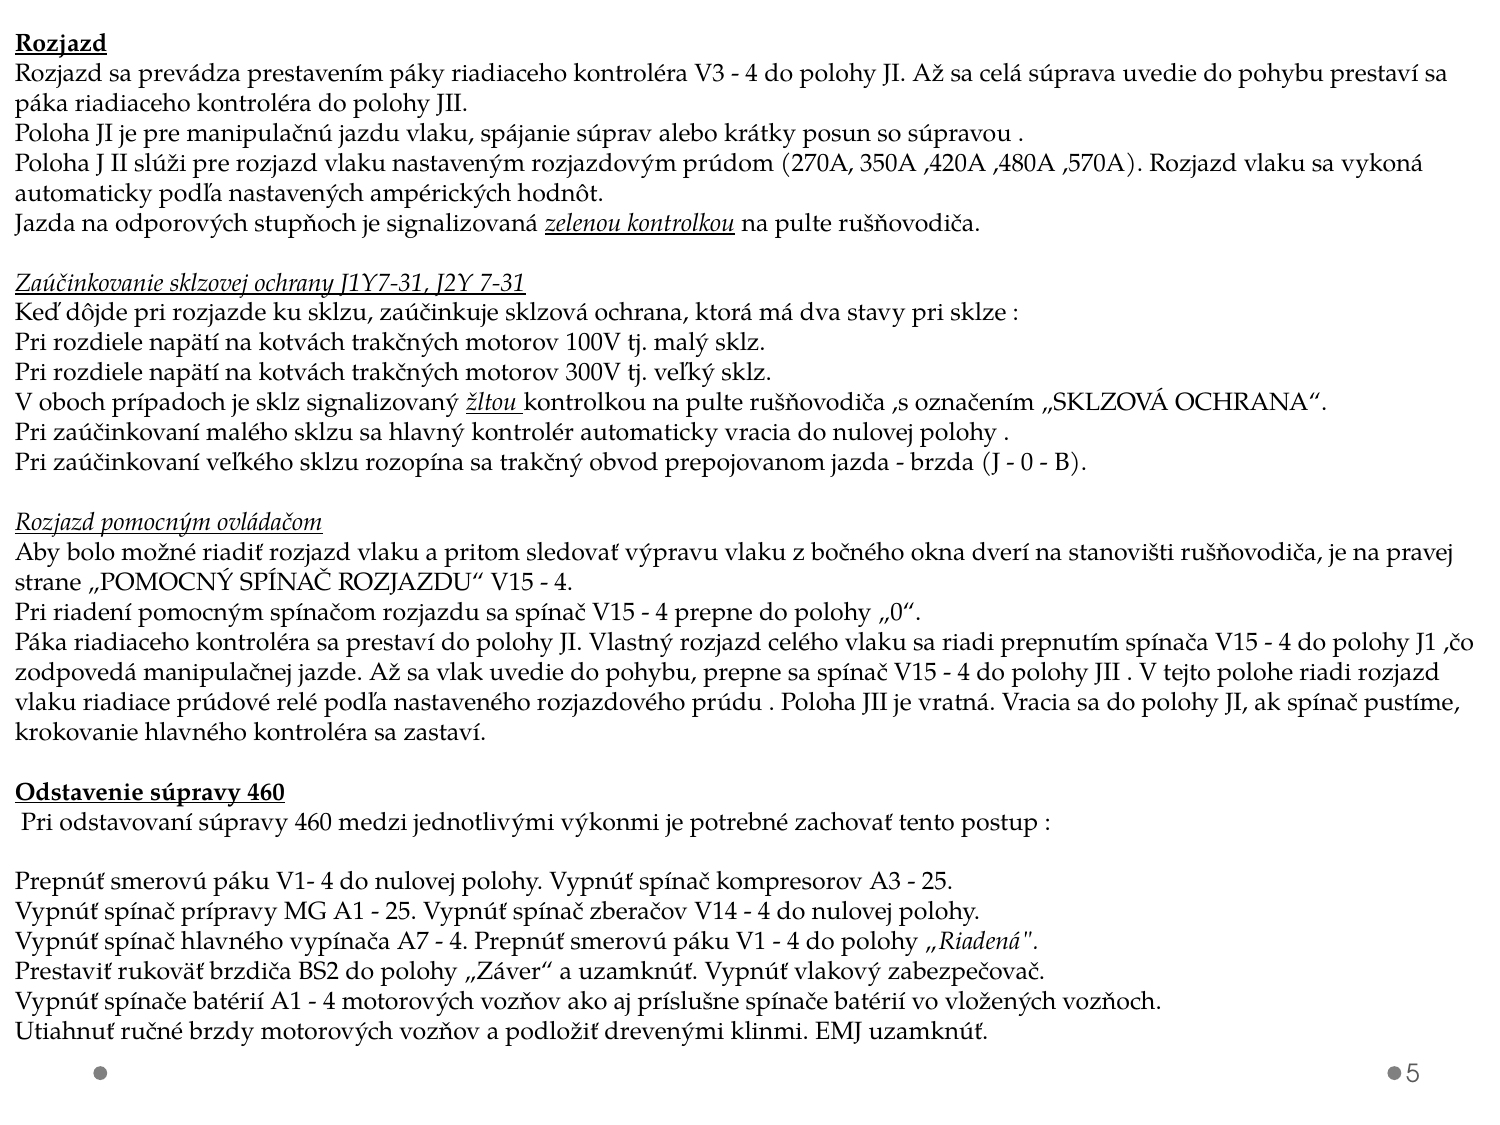

Rozjazd
Rozjazd sa prevádza prestavením páky riadiaceho kontroléra V3 - 4 do polohy JI. Až sa celá súprava uvedie do pohybu prestaví sa páka riadiaceho kontroléra do polohy JII.
Poloha JI je pre manipulačnú jazdu vlaku, spájanie súprav alebo krátky posun so súpravou .
Poloha J II slúži pre rozjazd vlaku nastaveným rozjazdovým prúdom (270A, 350A ,420A ,480A ,570A). Rozjazd vlaku sa vykoná automaticky podľa nastavených ampérických hodnôt.
Jazda na odporových stupňoch je signalizovaná zelenou kontrolkou na pulte rušňovodiča.

Zaúčinkovanie sklzovej ochrany J1Y7-31, J2Y 7-31
Keď dôjde pri rozjazde ku sklzu, zaúčinkuje sklzová ochrana, ktorá má dva stavy pri sklze :
Pri rozdiele napätí na kotvách trakčných motorov 100V tj. malý sklz.
Pri rozdiele napätí na kotvách trakčných motorov 300V tj. veľký sklz.
V oboch prípadoch je sklz signalizovaný žltou kontrolkou na pulte rušňovodiča ,s označením „SKLZOVÁ OCHRANA“.
Pri zaúčinkovaní malého sklzu sa hlavný kontrolér automaticky vracia do nulovej polohy .
Pri zaúčinkovaní veľkého sklzu rozopína sa trakčný obvod prepojovanom jazda - brzda (J - 0 - B).

Rozjazd pomocným ovládačom
Aby bolo možné riadiť rozjazd vlaku a pritom sledovať výpravu vlaku z bočného okna dverí na stanovišti rušňovodiča, je na pravej strane „POMOCNÝ SPÍNAČ ROZJAZDU“ V15 - 4.
Pri riadení pomocným spínačom rozjazdu sa spínač V15 - 4 prepne do polohy „0“.
Páka riadiaceho kontroléra sa prestaví do polohy JI. Vlastný rozjazd celého vlaku sa riadi prepnutím spínača V15 - 4 do polohy J1 ,čo zodpovedá manipulačnej jazde. Až sa vlak uvedie do pohybu, prepne sa spínač V15 - 4 do polohy JII . V tejto polohe riadi rozjazd vlaku riadiace prúdové relé podľa nastaveného rozjazdového prúdu . Poloha JII je vratná. Vracia sa do polohy JI, ak spínač pustíme, krokovanie hlavného kontroléra sa zastaví.

Odstavenie súpravy 460
 Pri odstavovaní súpravy 460 medzi jednotlivými výkonmi je potrebné zachovať tento postup :

Prepnúť smerovú páku V1- 4 do nulovej polohy. Vypnúť spínač kompresorov A3 - 25.
Vypnúť spínač prípravy MG A1 - 25. Vypnúť spínač zberačov V14 - 4 do nulovej polohy.
Vypnúť spínač hlavného vypínača A7 - 4. Prepnúť smerovú páku V1 - 4 do polohy „Riadená".
Prestaviť rukoväť brzdiča BS2 do polohy „Záver“ a uzamknúť. Vypnúť vlakový zabezpečovač.
Vypnúť spínače batérií A1 - 4 motorových vozňov ako aj príslušne spínače batérií vo vložených vozňoch.
Utiahnuť ručné brzdy motorových vozňov a podložiť drevenými klinmi. EMJ uzamknúť.

5